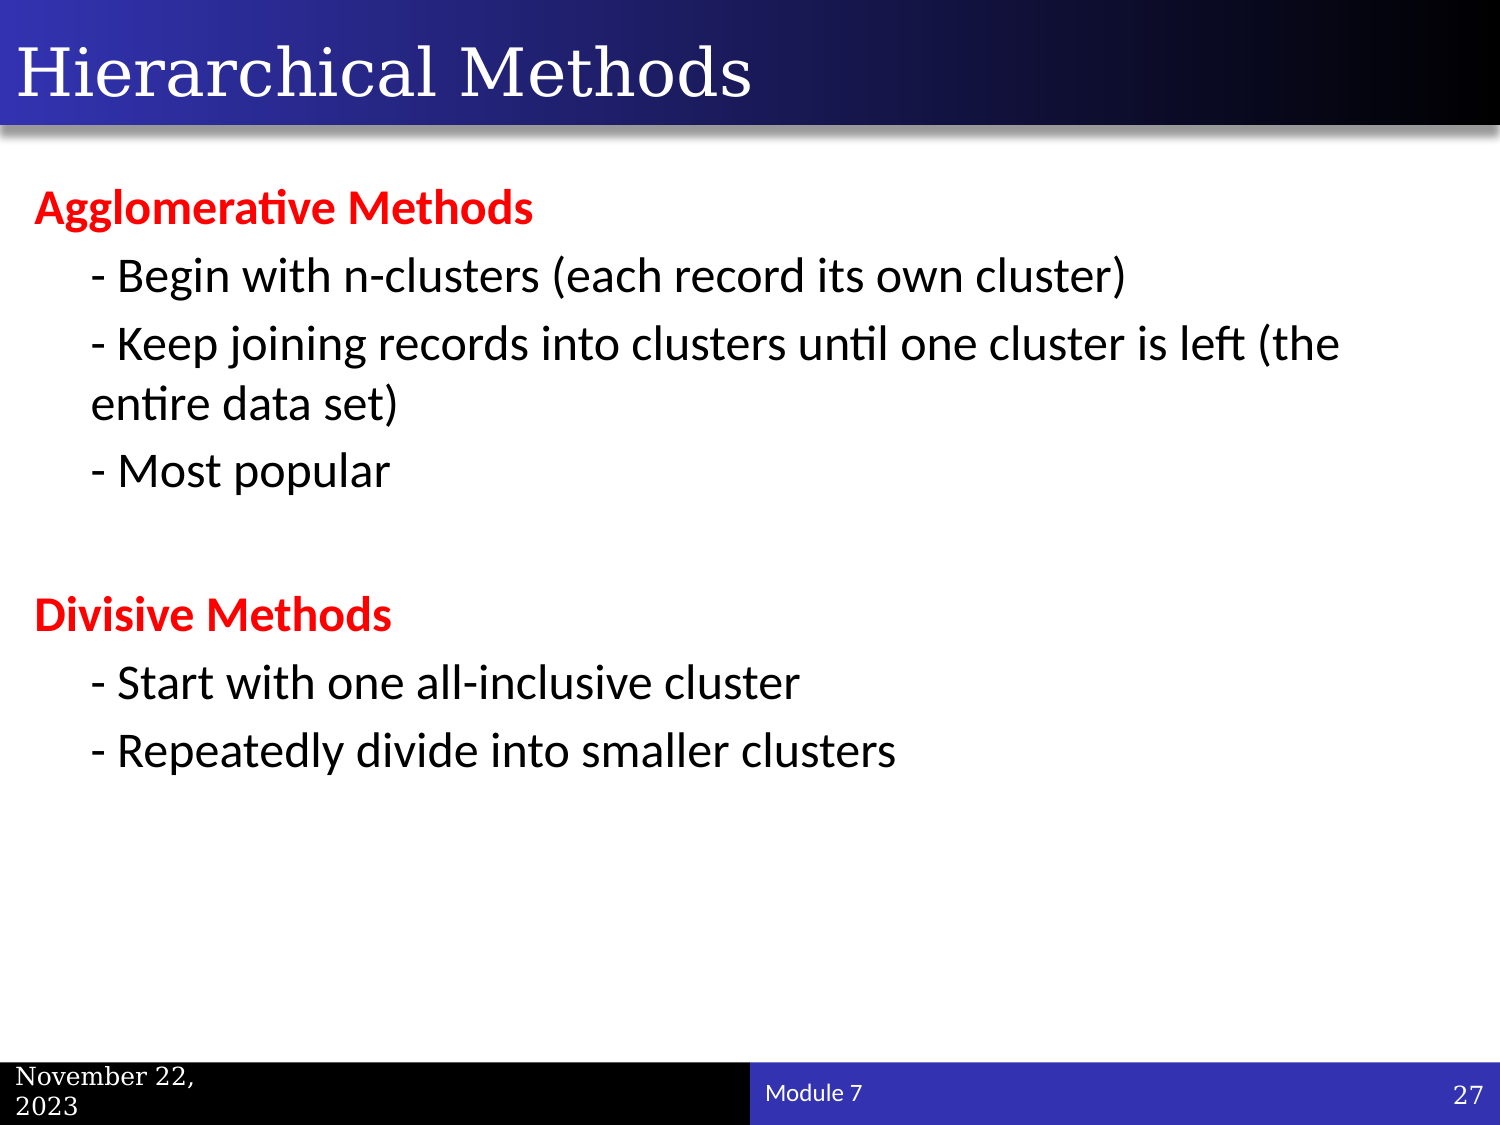

# Hierarchical Methods
Agglomerative Methods
- Begin with n-clusters (each record its own cluster)
- Keep joining records into clusters until one cluster is left (the entire data set)
- Most popular

Divisive Methods
- Start with one all-inclusive cluster
- Repeatedly divide into smaller clusters

November 22, 2023
27
Module 7